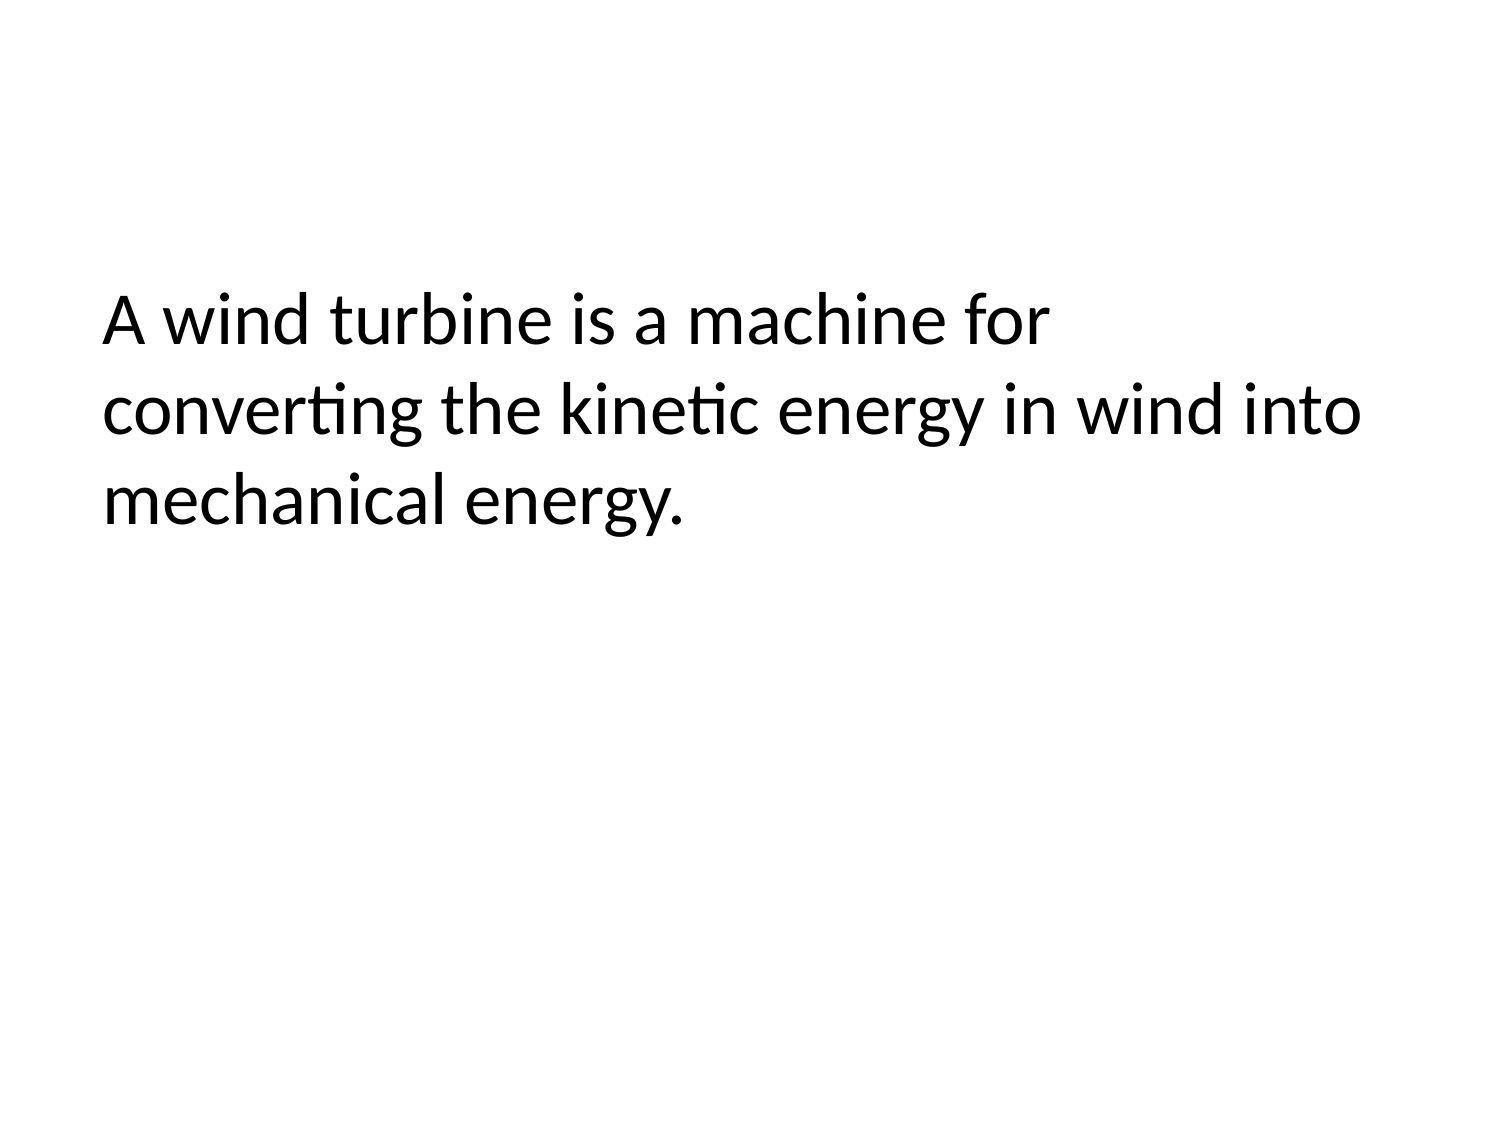

A wind turbine is a machine for converting the kinetic energy in wind into
mechanical energy.